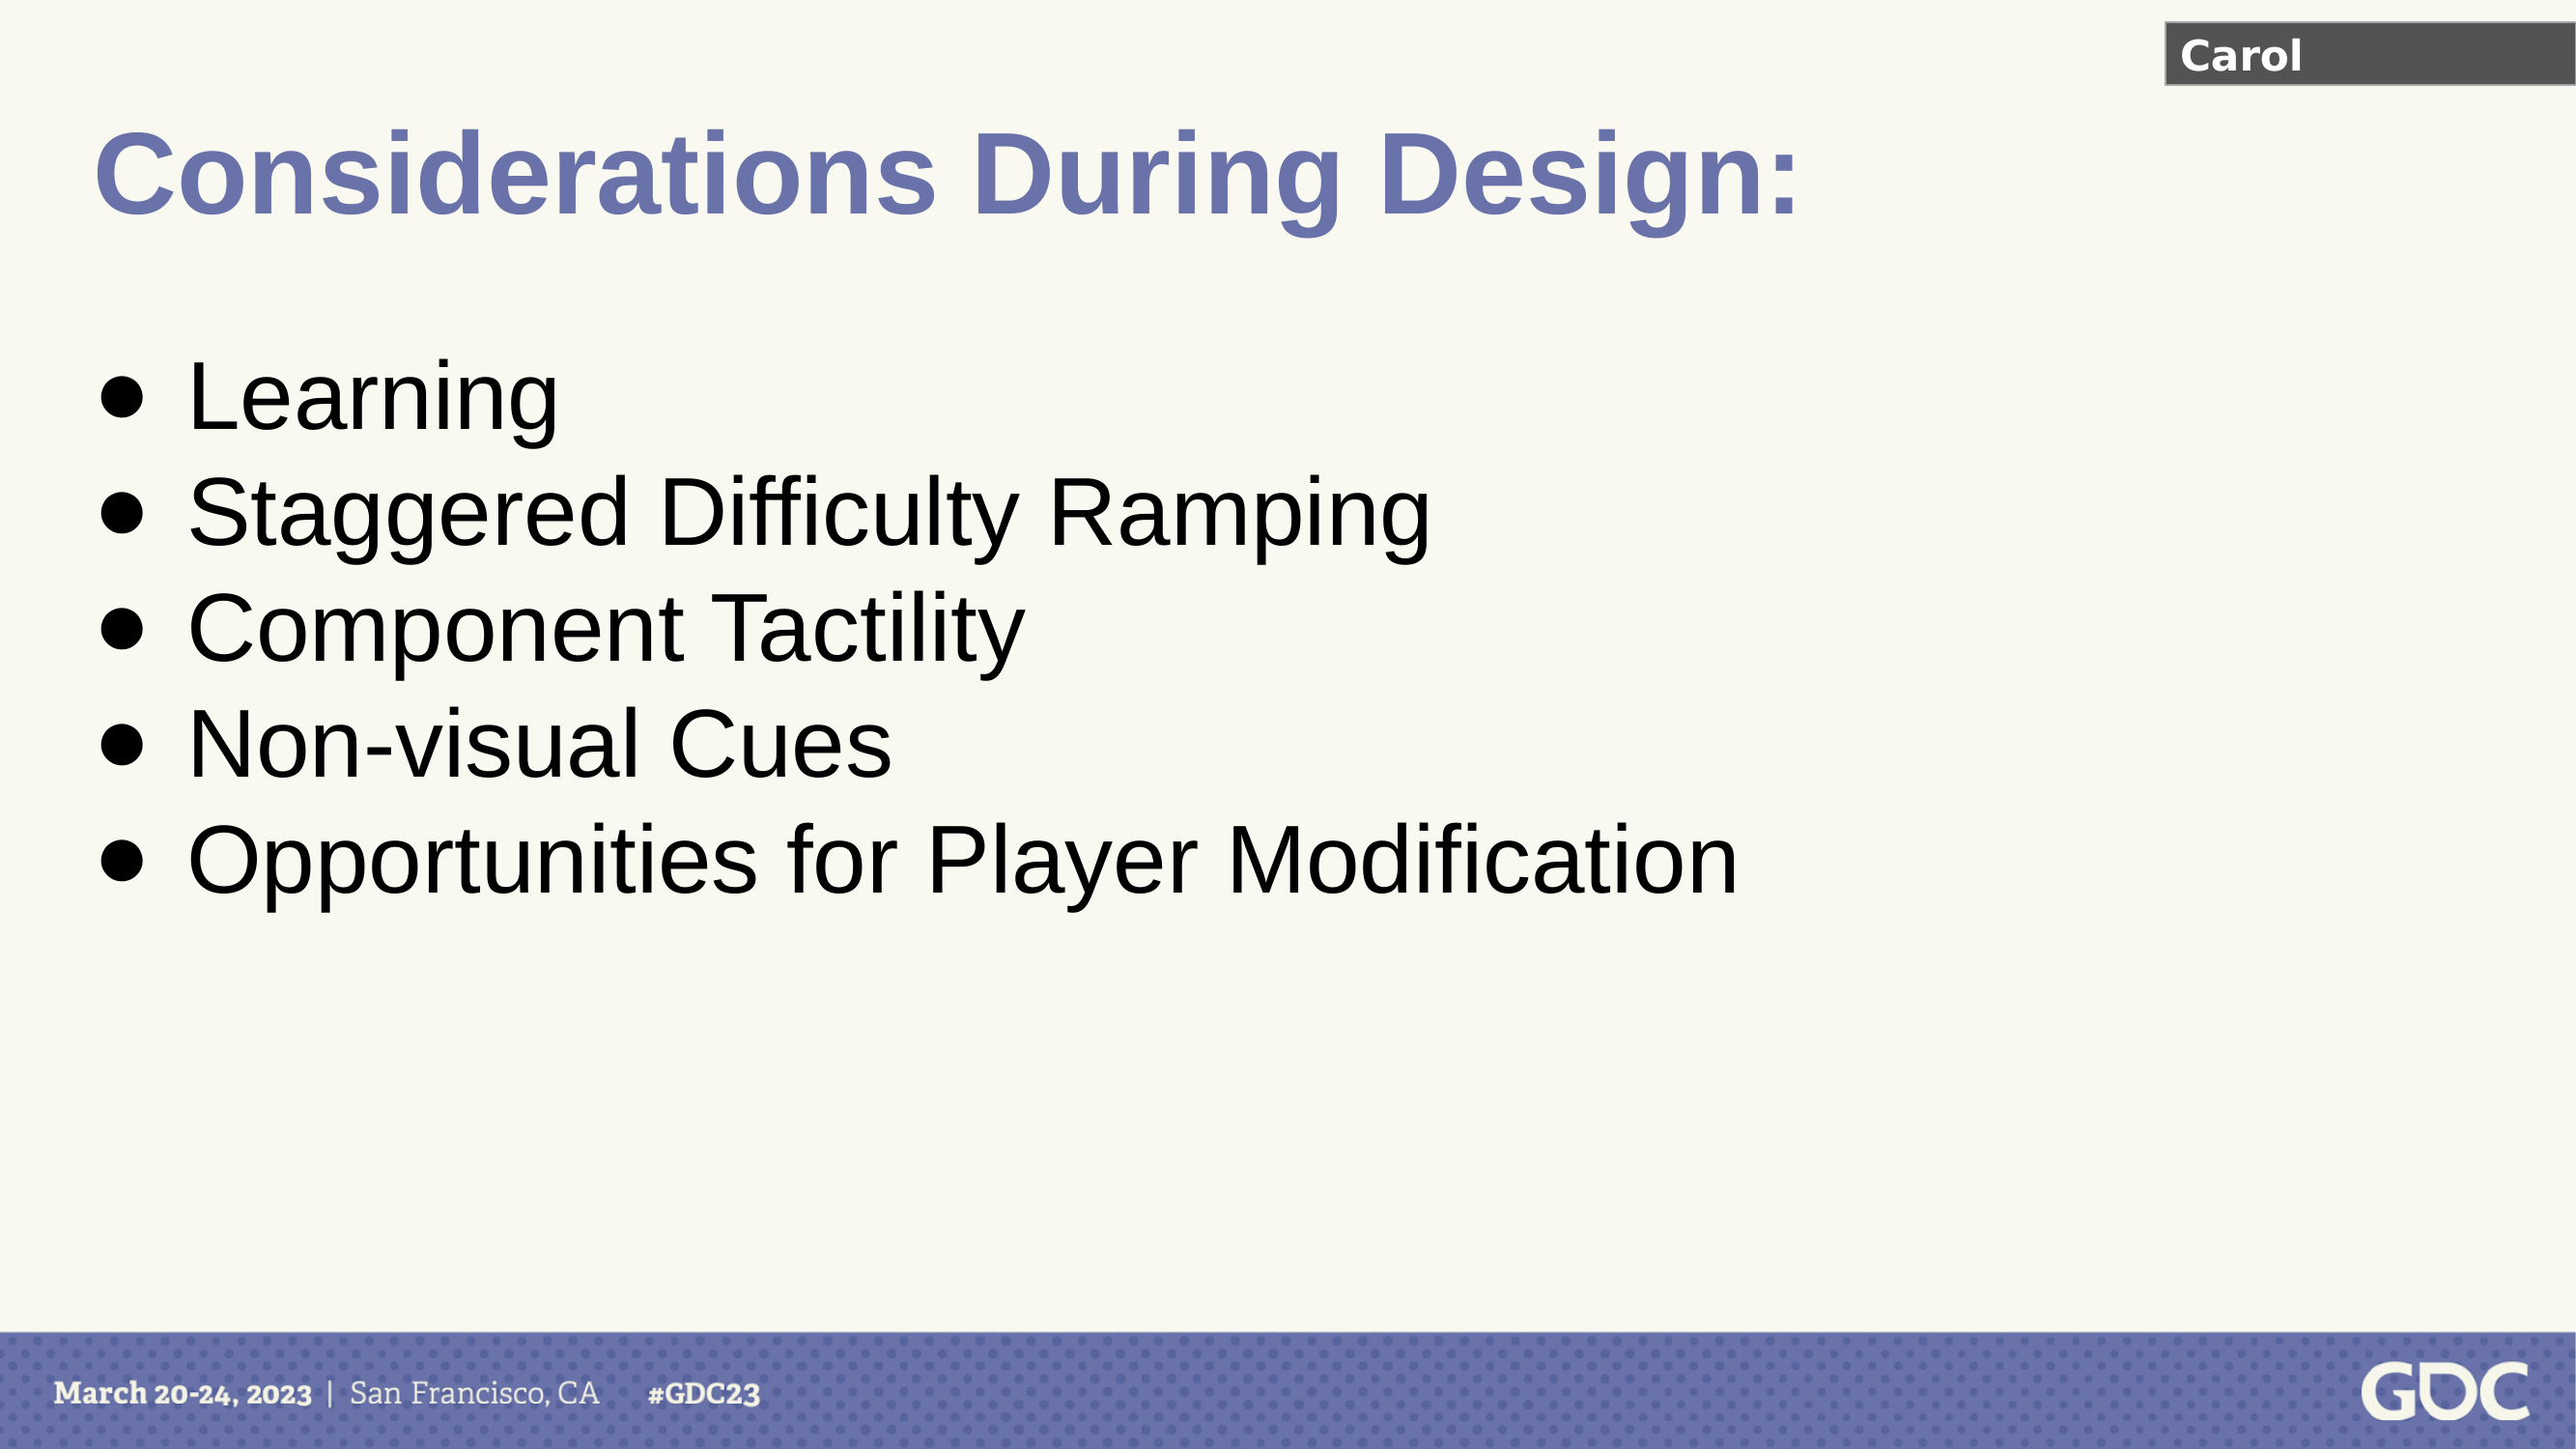

Carol
Considerations During Design:
Learning
Staggered Difficulty Ramping
Component Tactility
Non-visual Cues
Opportunities for Player Modification